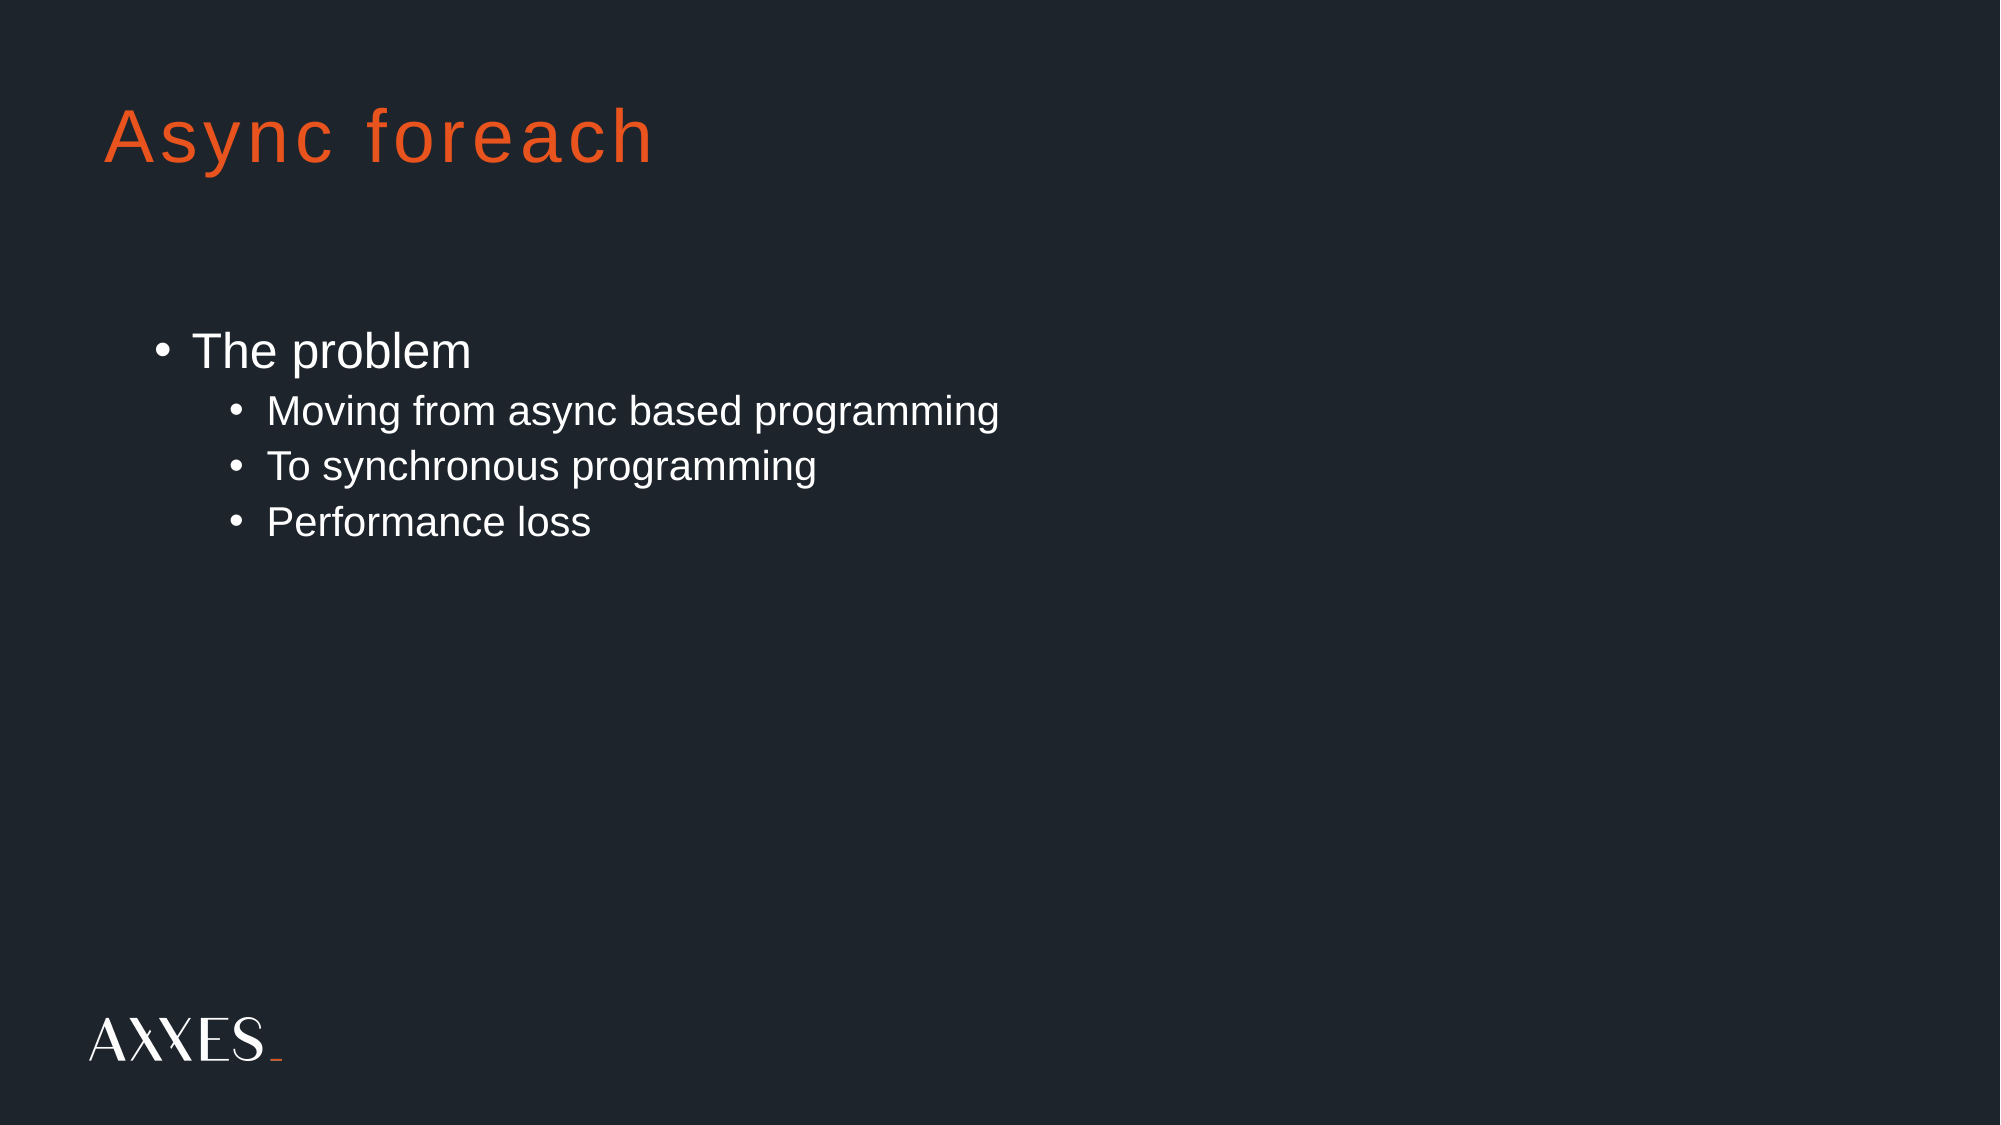

# Async foreach

The problem
Moving from async based programming
To synchronous programming
Performance loss